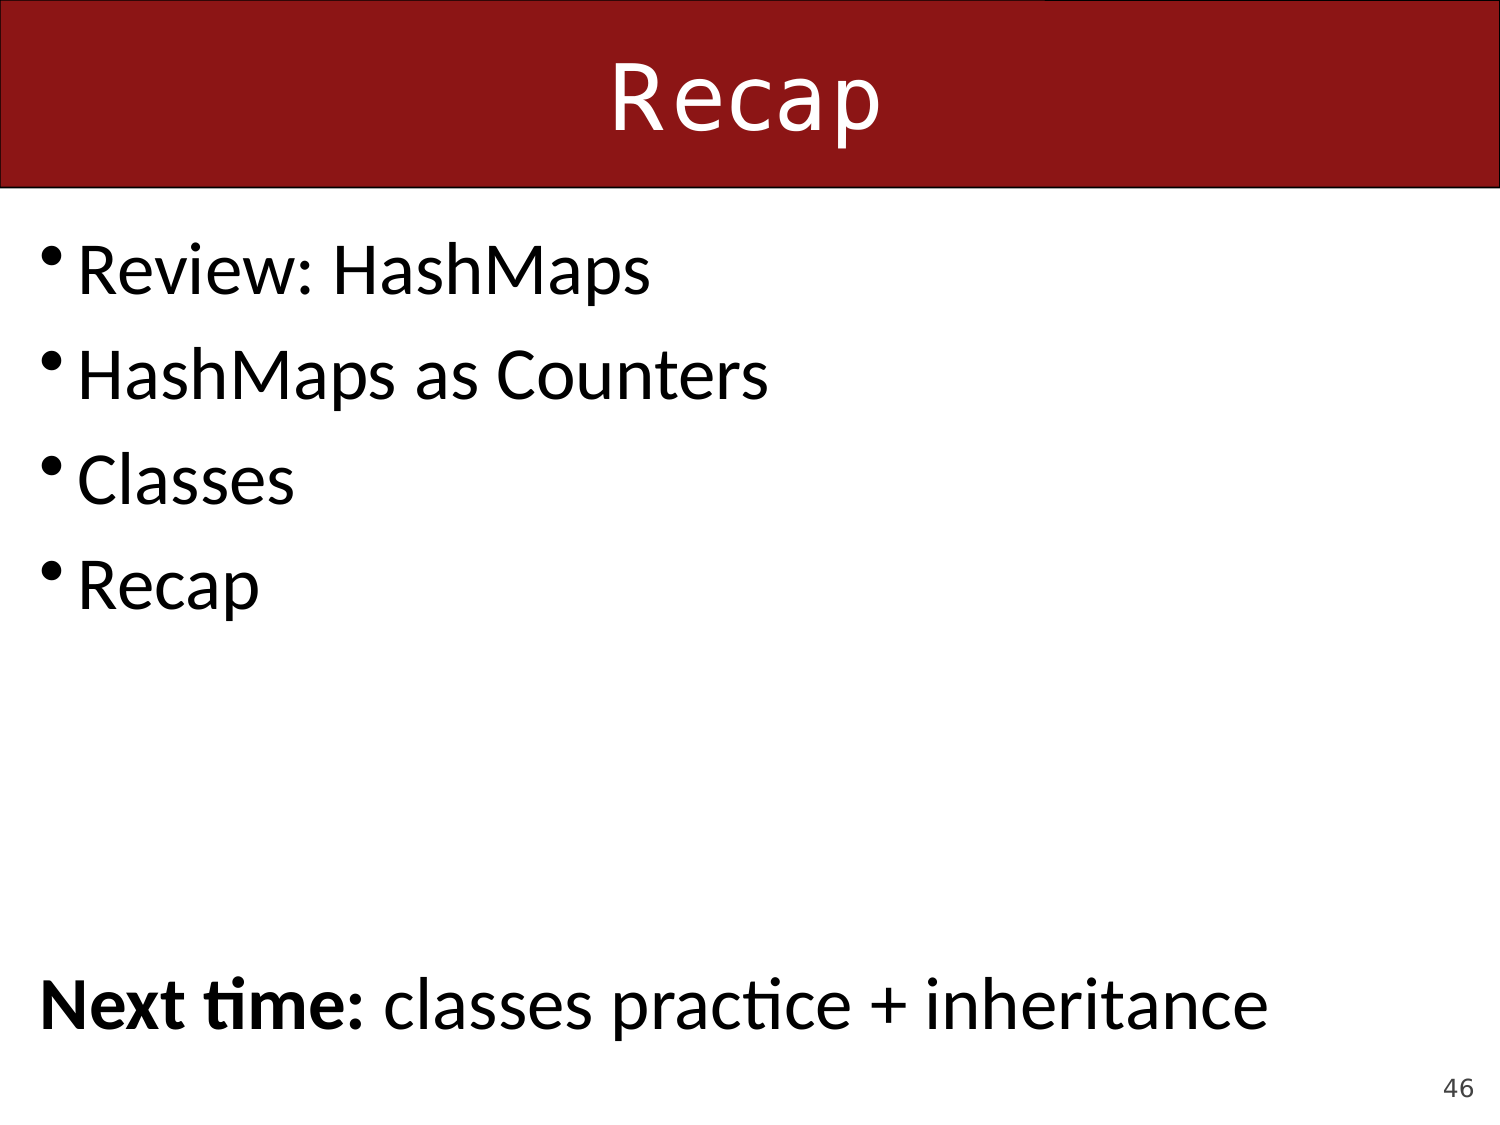

# Recap
Review: HashMaps
HashMaps as Counters
Classes
Recap

Next time: classes practice + inheritance